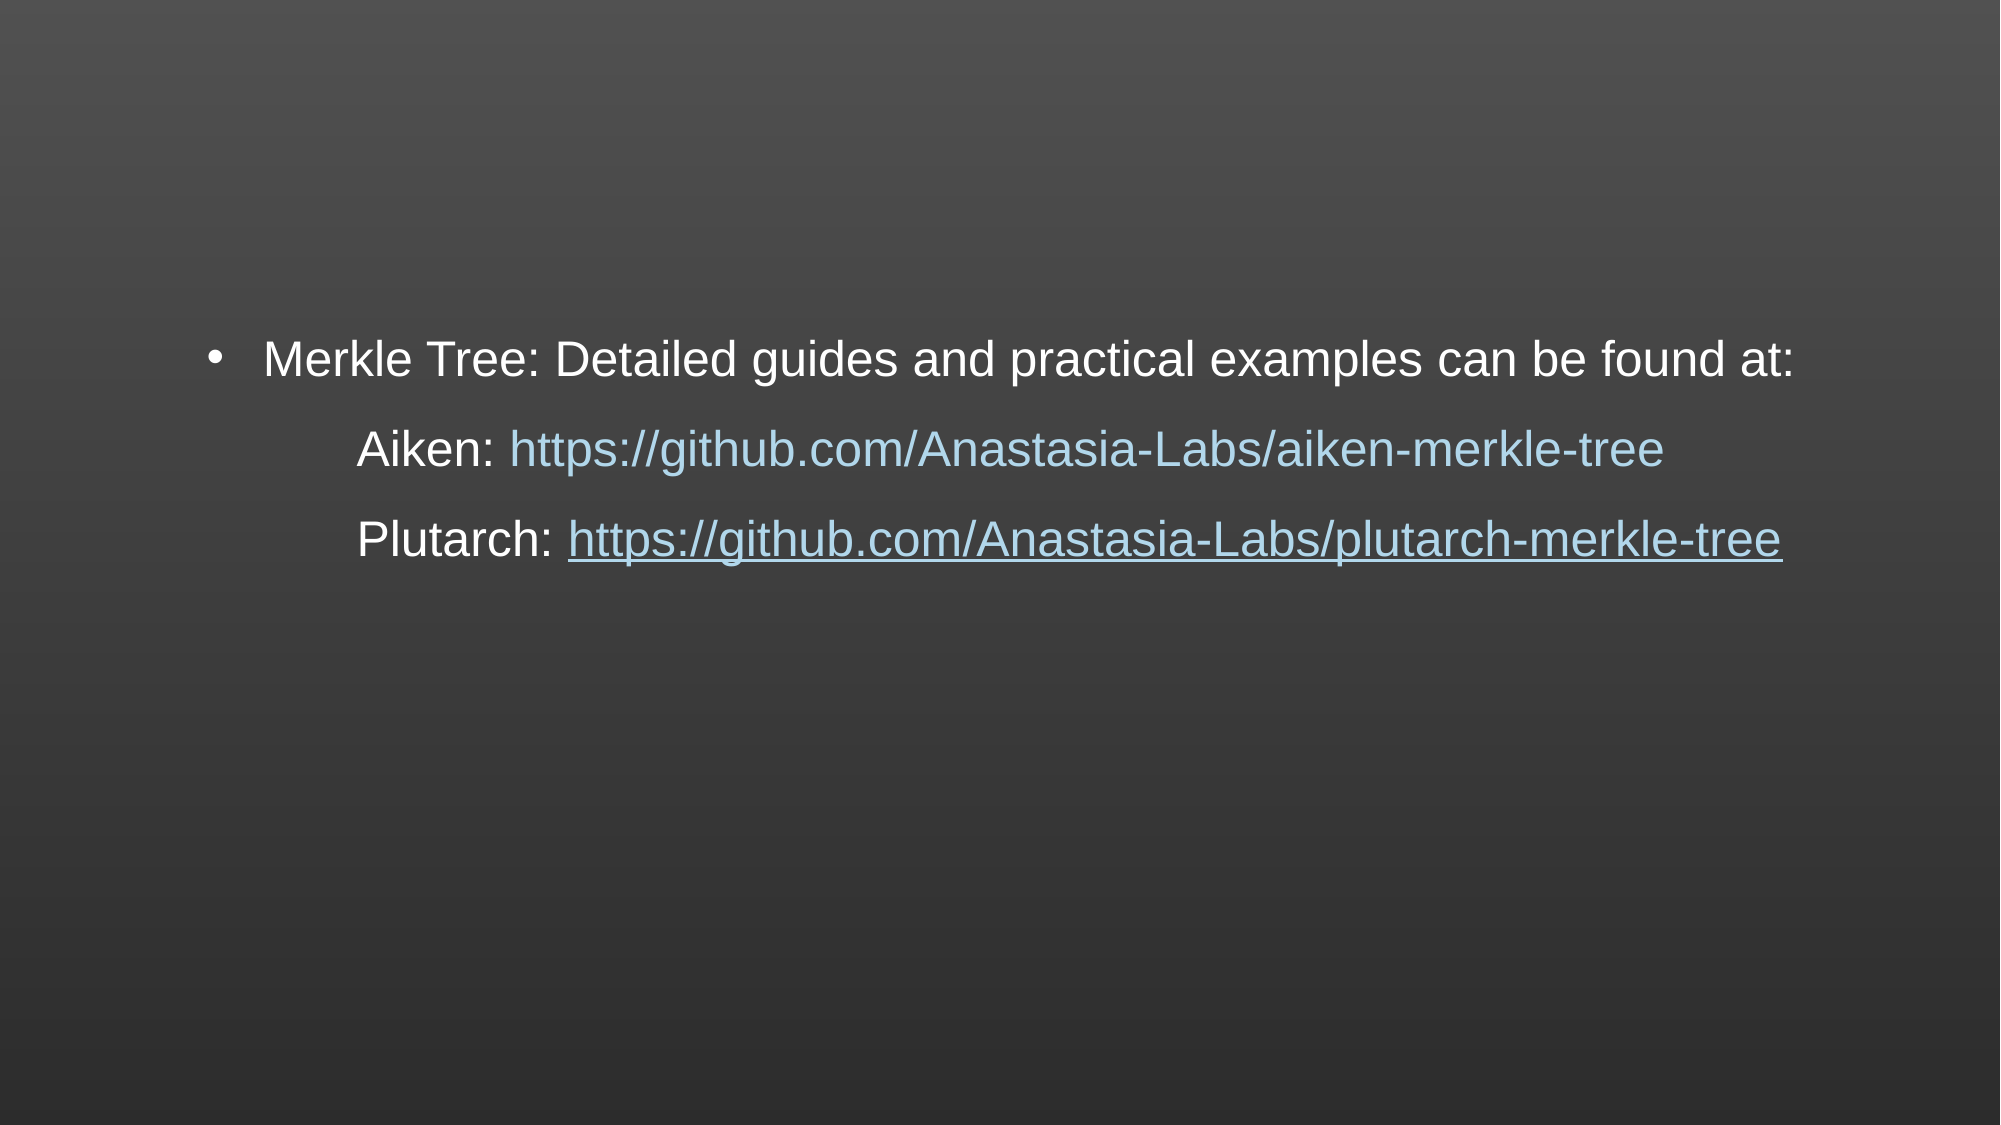

Merkle Tree: Detailed guides and practical examples can be found at:
  	Aiken: https://github.com/Anastasia-Labs/aiken-merkle-tree
	Plutarch: https://github.com/Anastasia-Labs/plutarch-merkle-tree